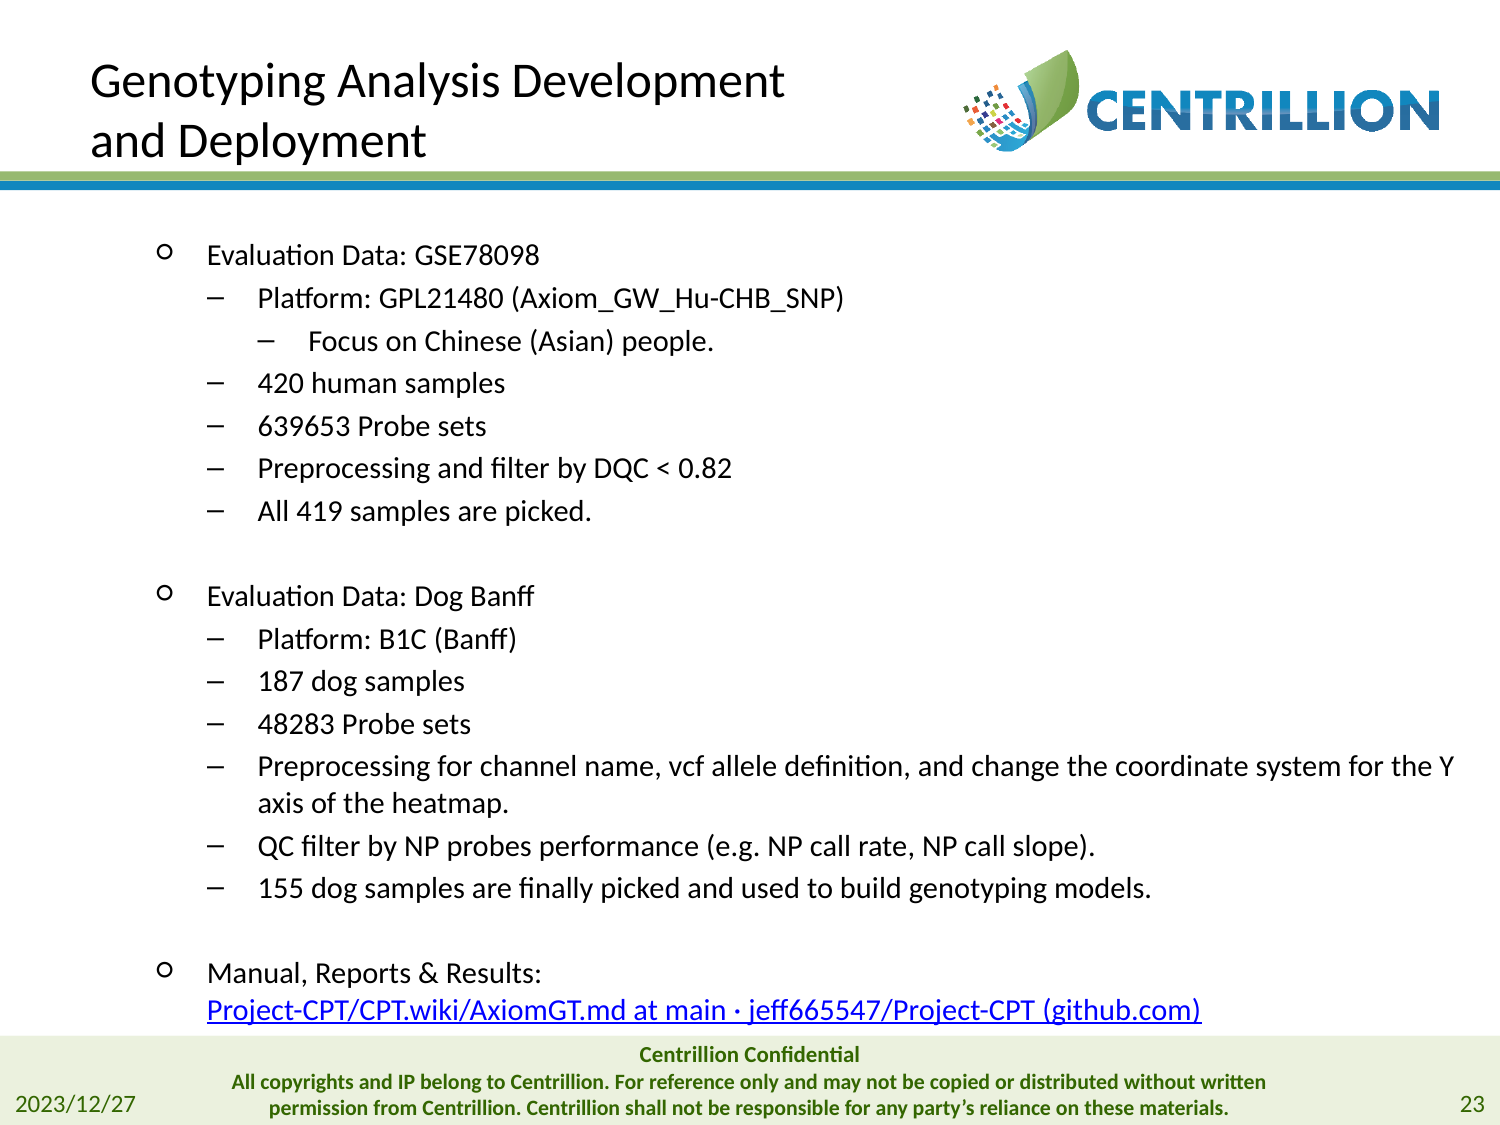

# Genotyping Analysis Development and Deployment
Evaluation Data: GSE78098
Platform: GPL21480 (Axiom_GW_Hu-CHB_SNP)
Focus on Chinese (Asian) people.
420 human samples
639653 Probe sets
Preprocessing and filter by DQC < 0.82
All 419 samples are picked.

Evaluation Data: Dog Banff
Platform: B1C (Banff)
187 dog samples
48283 Probe sets
Preprocessing for channel name, vcf allele definition, and change the coordinate system for the Y axis of the heatmap.
QC filter by NP probes performance (e.g. NP call rate, NP call slope).
155 dog samples are finally picked and used to build genotyping models.

Manual, Reports & Results: Project-CPT/CPT.wiki/AxiomGT.md at main · jeff665547/Project-CPT (github.com)
Centrillion Confidential
All copyrights and IP belong to Centrillion. For reference only and may not be copied or distributed without written permission from Centrillion. Centrillion shall not be responsible for any party’s reliance on these materials.
2023/12/27
23